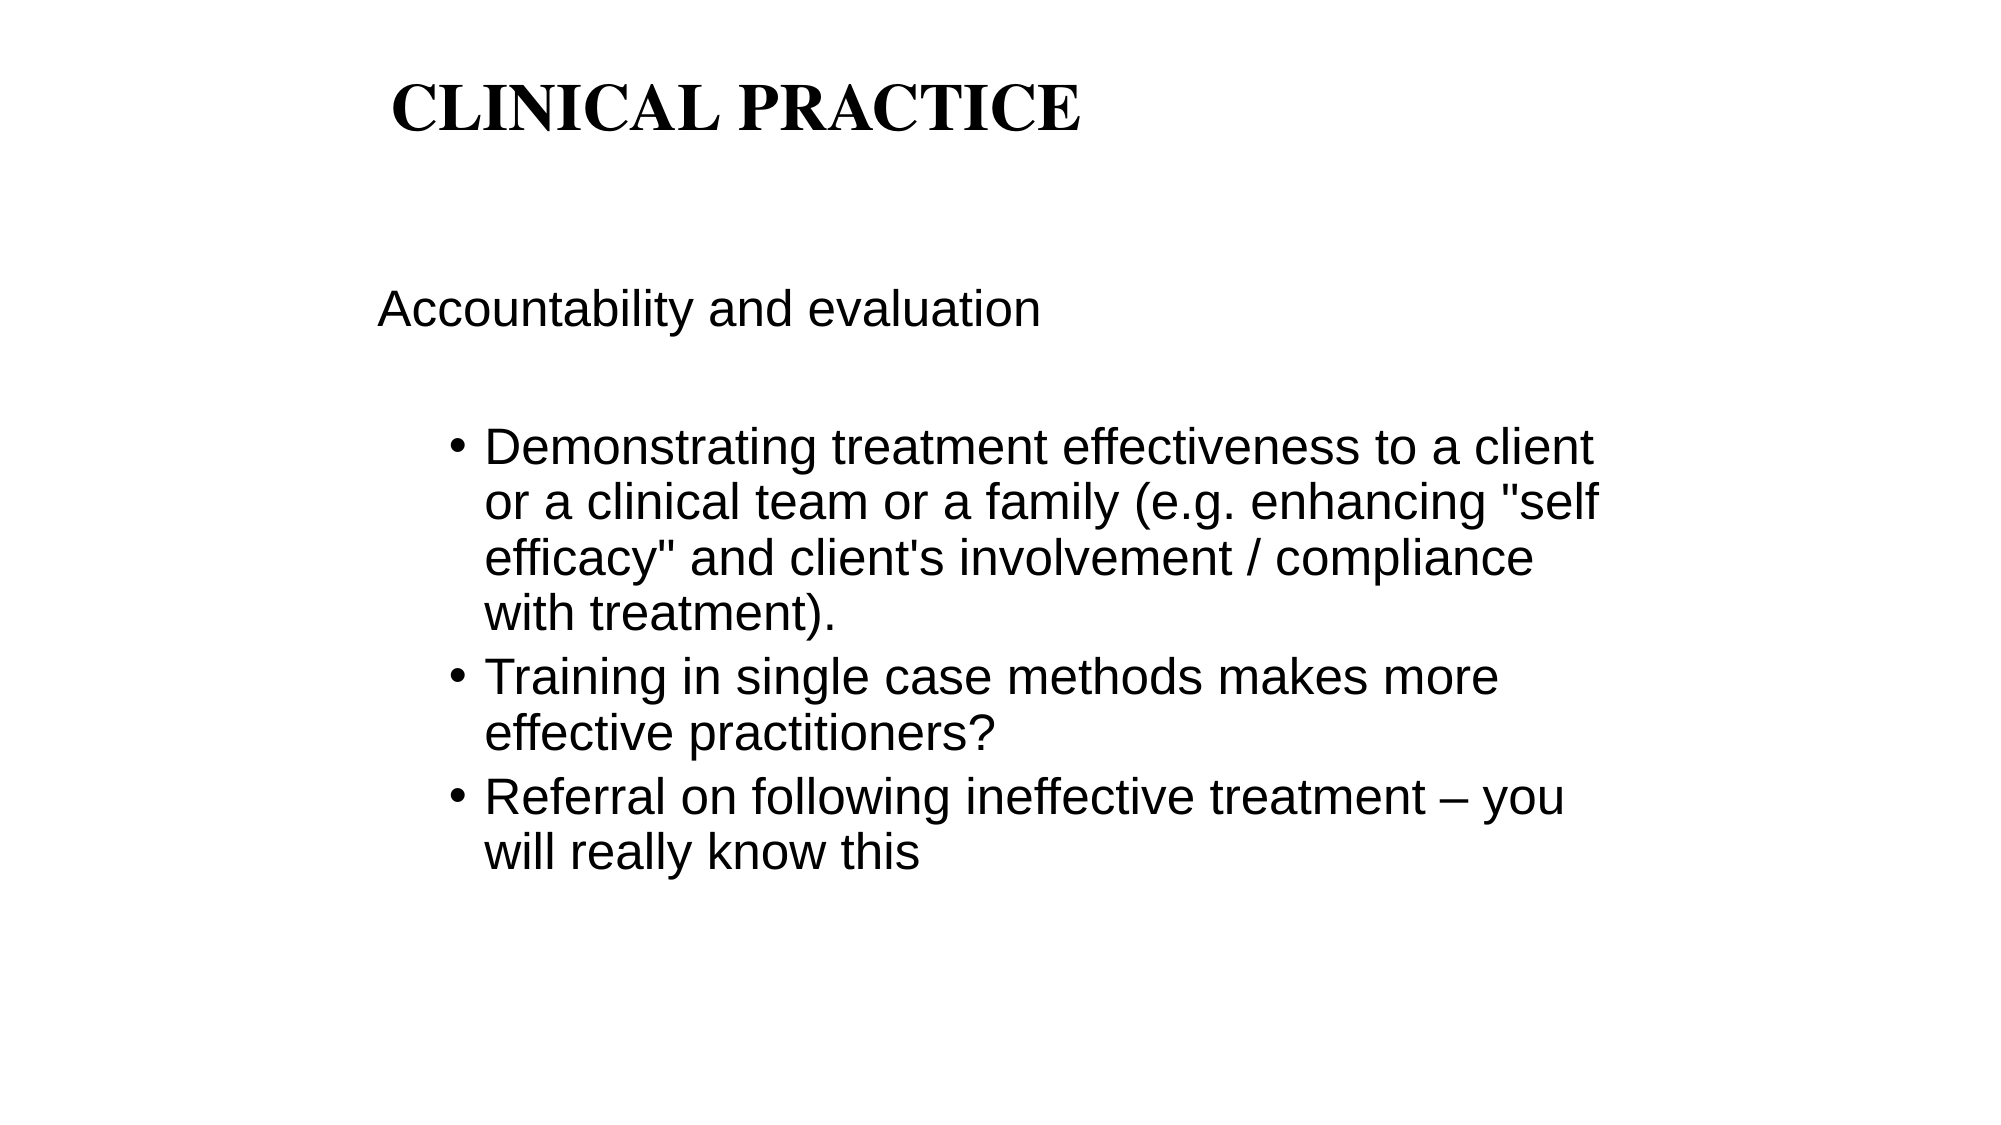

# CLINICAL PRACTICE
Accountability and evaluation

Demonstrating treatment effectiveness to a client or a clinical team or a family (e.g. enhancing "self efficacy" and client's involvement / compliance with treatment).
Training in single case methods makes more effective practitioners?
Referral on following ineffective treatment – you will really know this